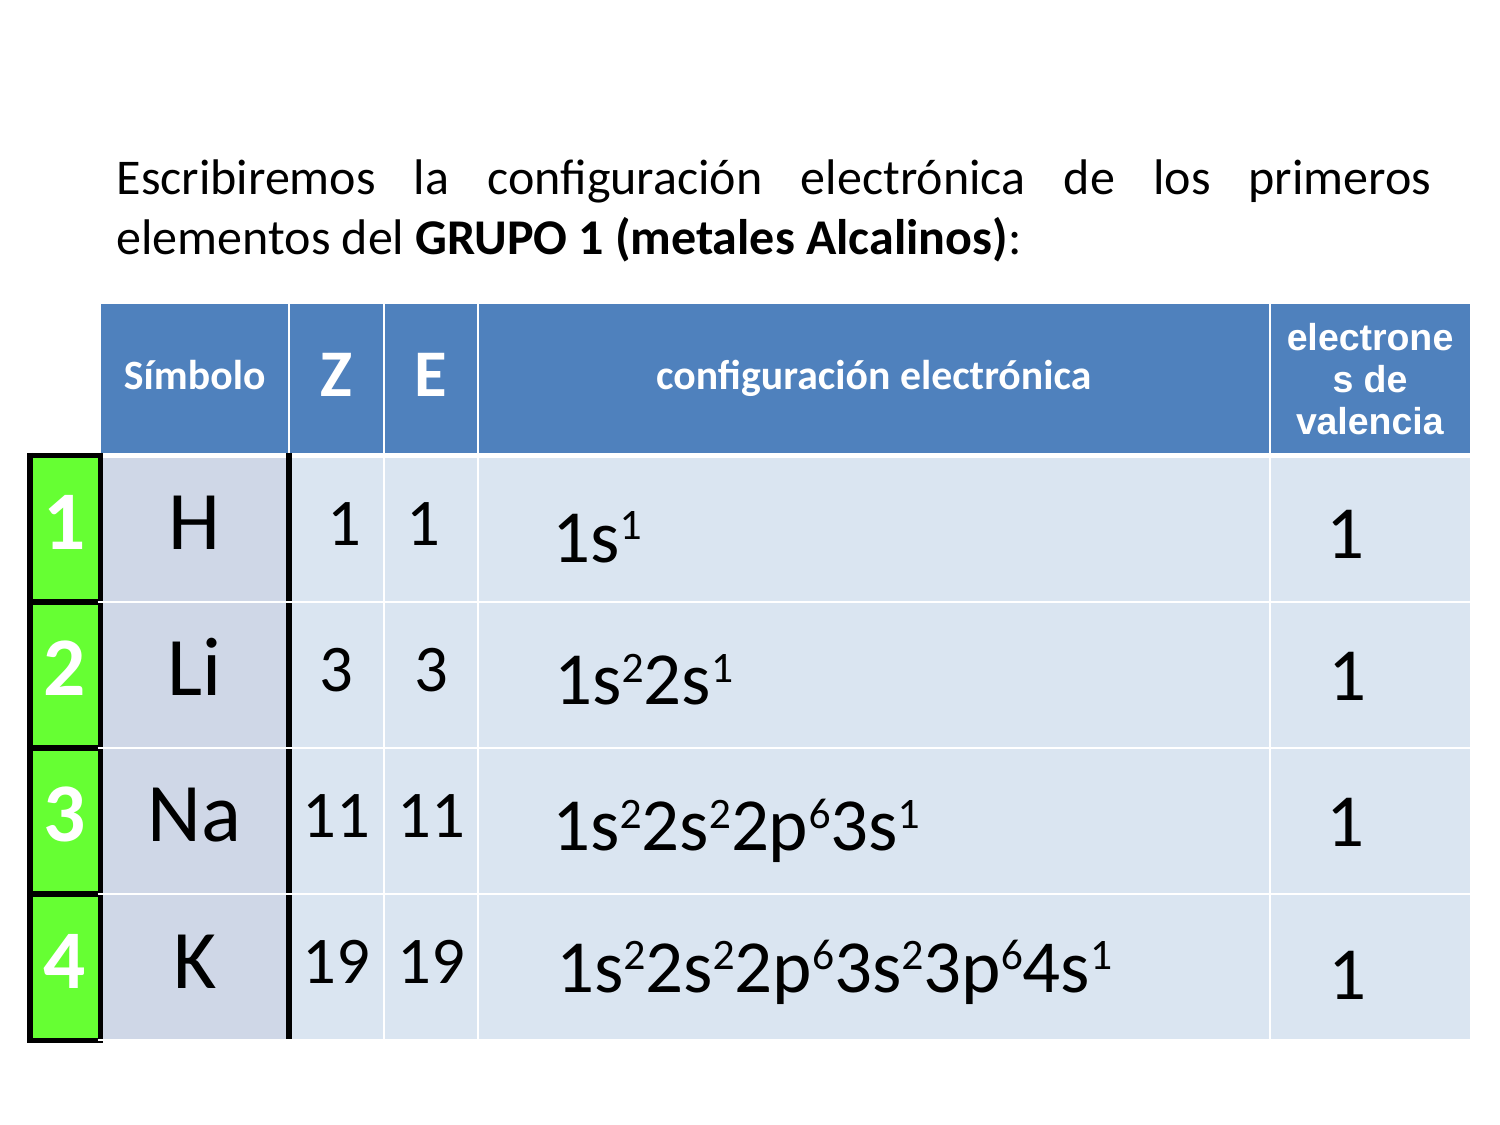

Escribiremos la configuración electrónica de los primeros elementos del GRUPO 1 (metales Alcalinos):
|  | Símbolo | Z | E | configuración electrónica | electrones de valencia |
| --- | --- | --- | --- | --- | --- |
| 1 | H | 1 | 1 |  |  |
| 2 | Li | 3 | 3 |  |  |
| 3 | Na | 11 | 11 |  |  |
| 4 | K | 19 | 19 |  |  |
1
1s1
1
1s22s1
1
1s22s22p63s1

1s22s22p63s23p64s1
1